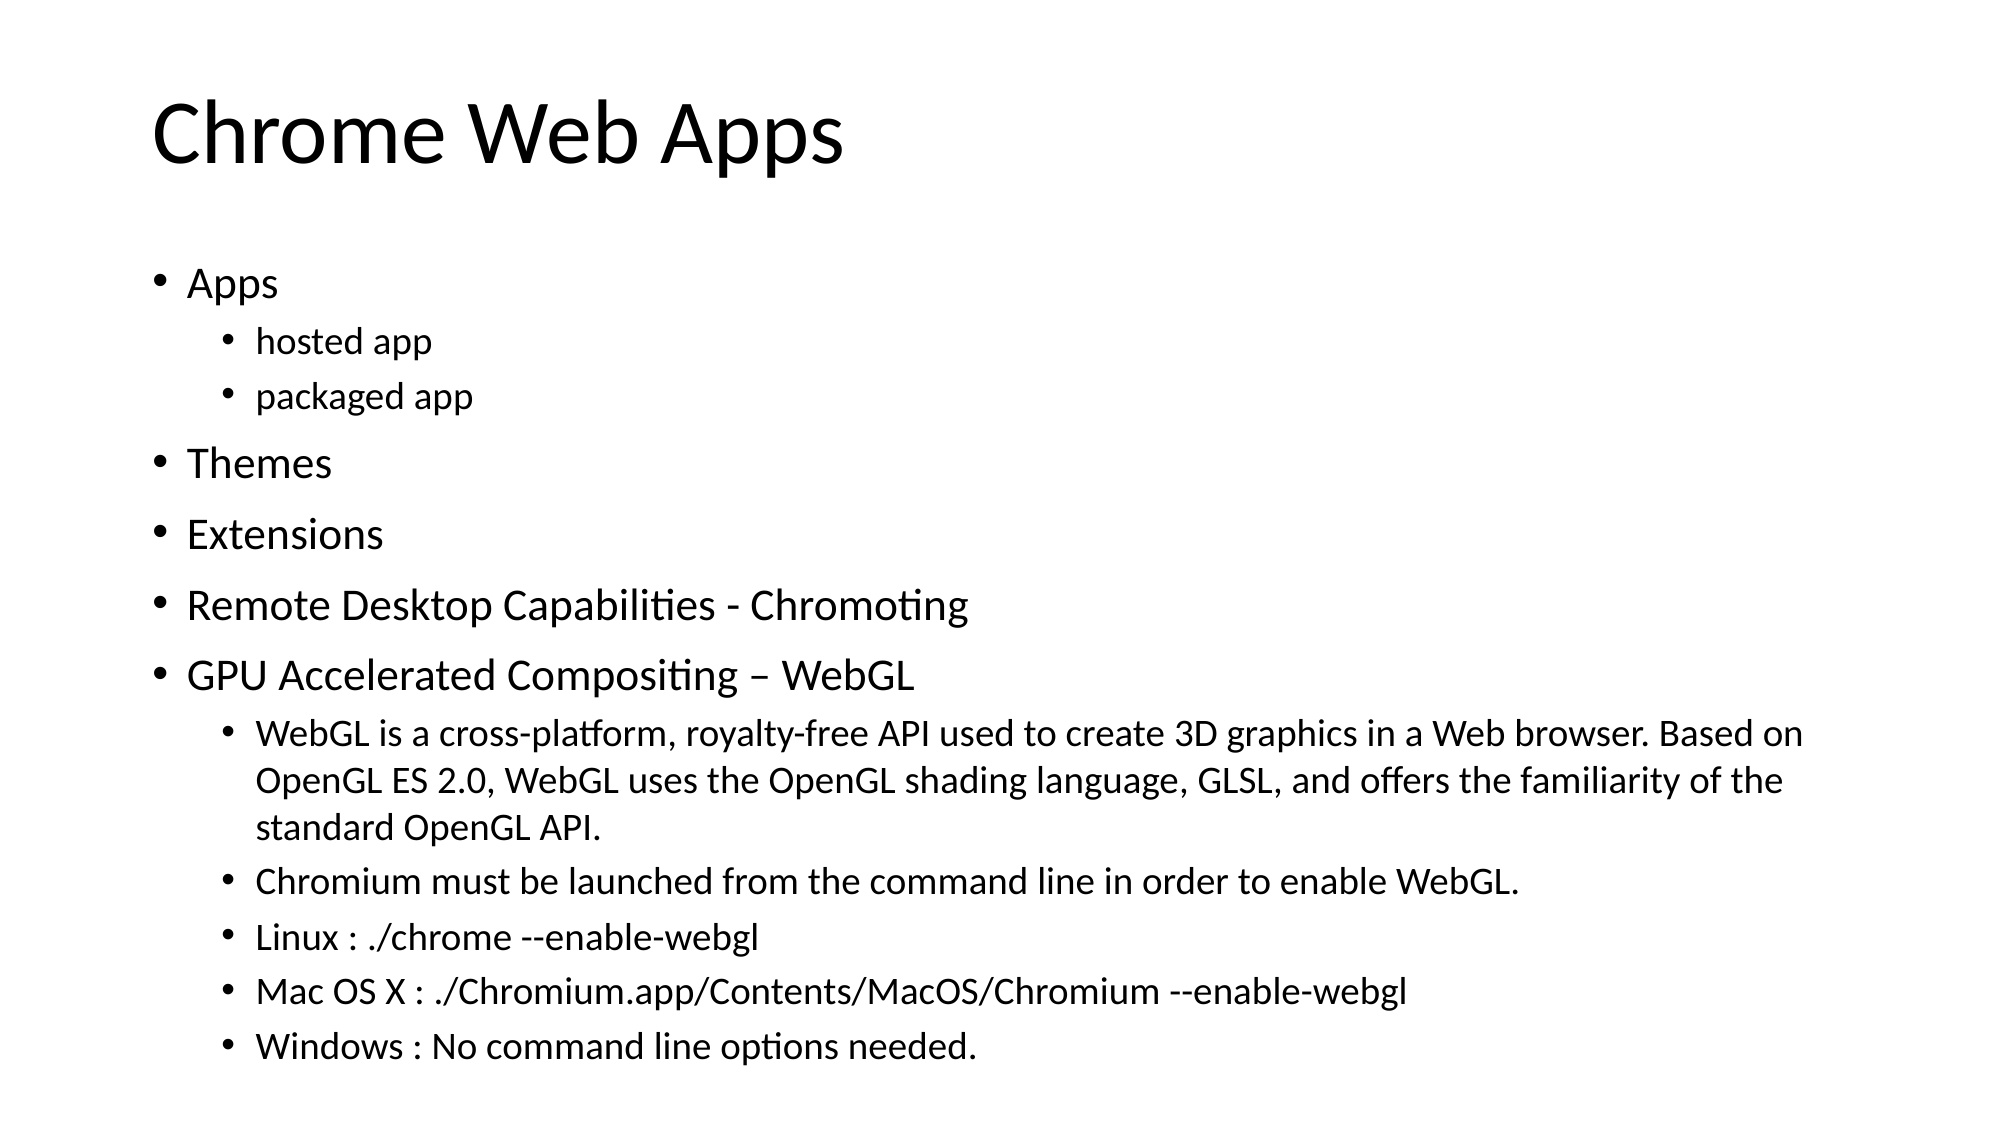

# Chrome Web Apps
Apps
hosted app
packaged app
Themes
Extensions
Remote Desktop Capabilities - Chromoting
GPU Accelerated Compositing – WebGL
WebGL is a cross-platform, royalty-free API used to create 3D graphics in a Web browser. Based on OpenGL ES 2.0, WebGL uses the OpenGL shading language, GLSL, and offers the familiarity of the standard OpenGL API.
Chromium must be launched from the command line in order to enable WebGL.
Linux : ./chrome --enable-webgl
Mac OS X : ./Chromium.app/Contents/MacOS/Chromium --enable-webgl
Windows : No command line options needed.